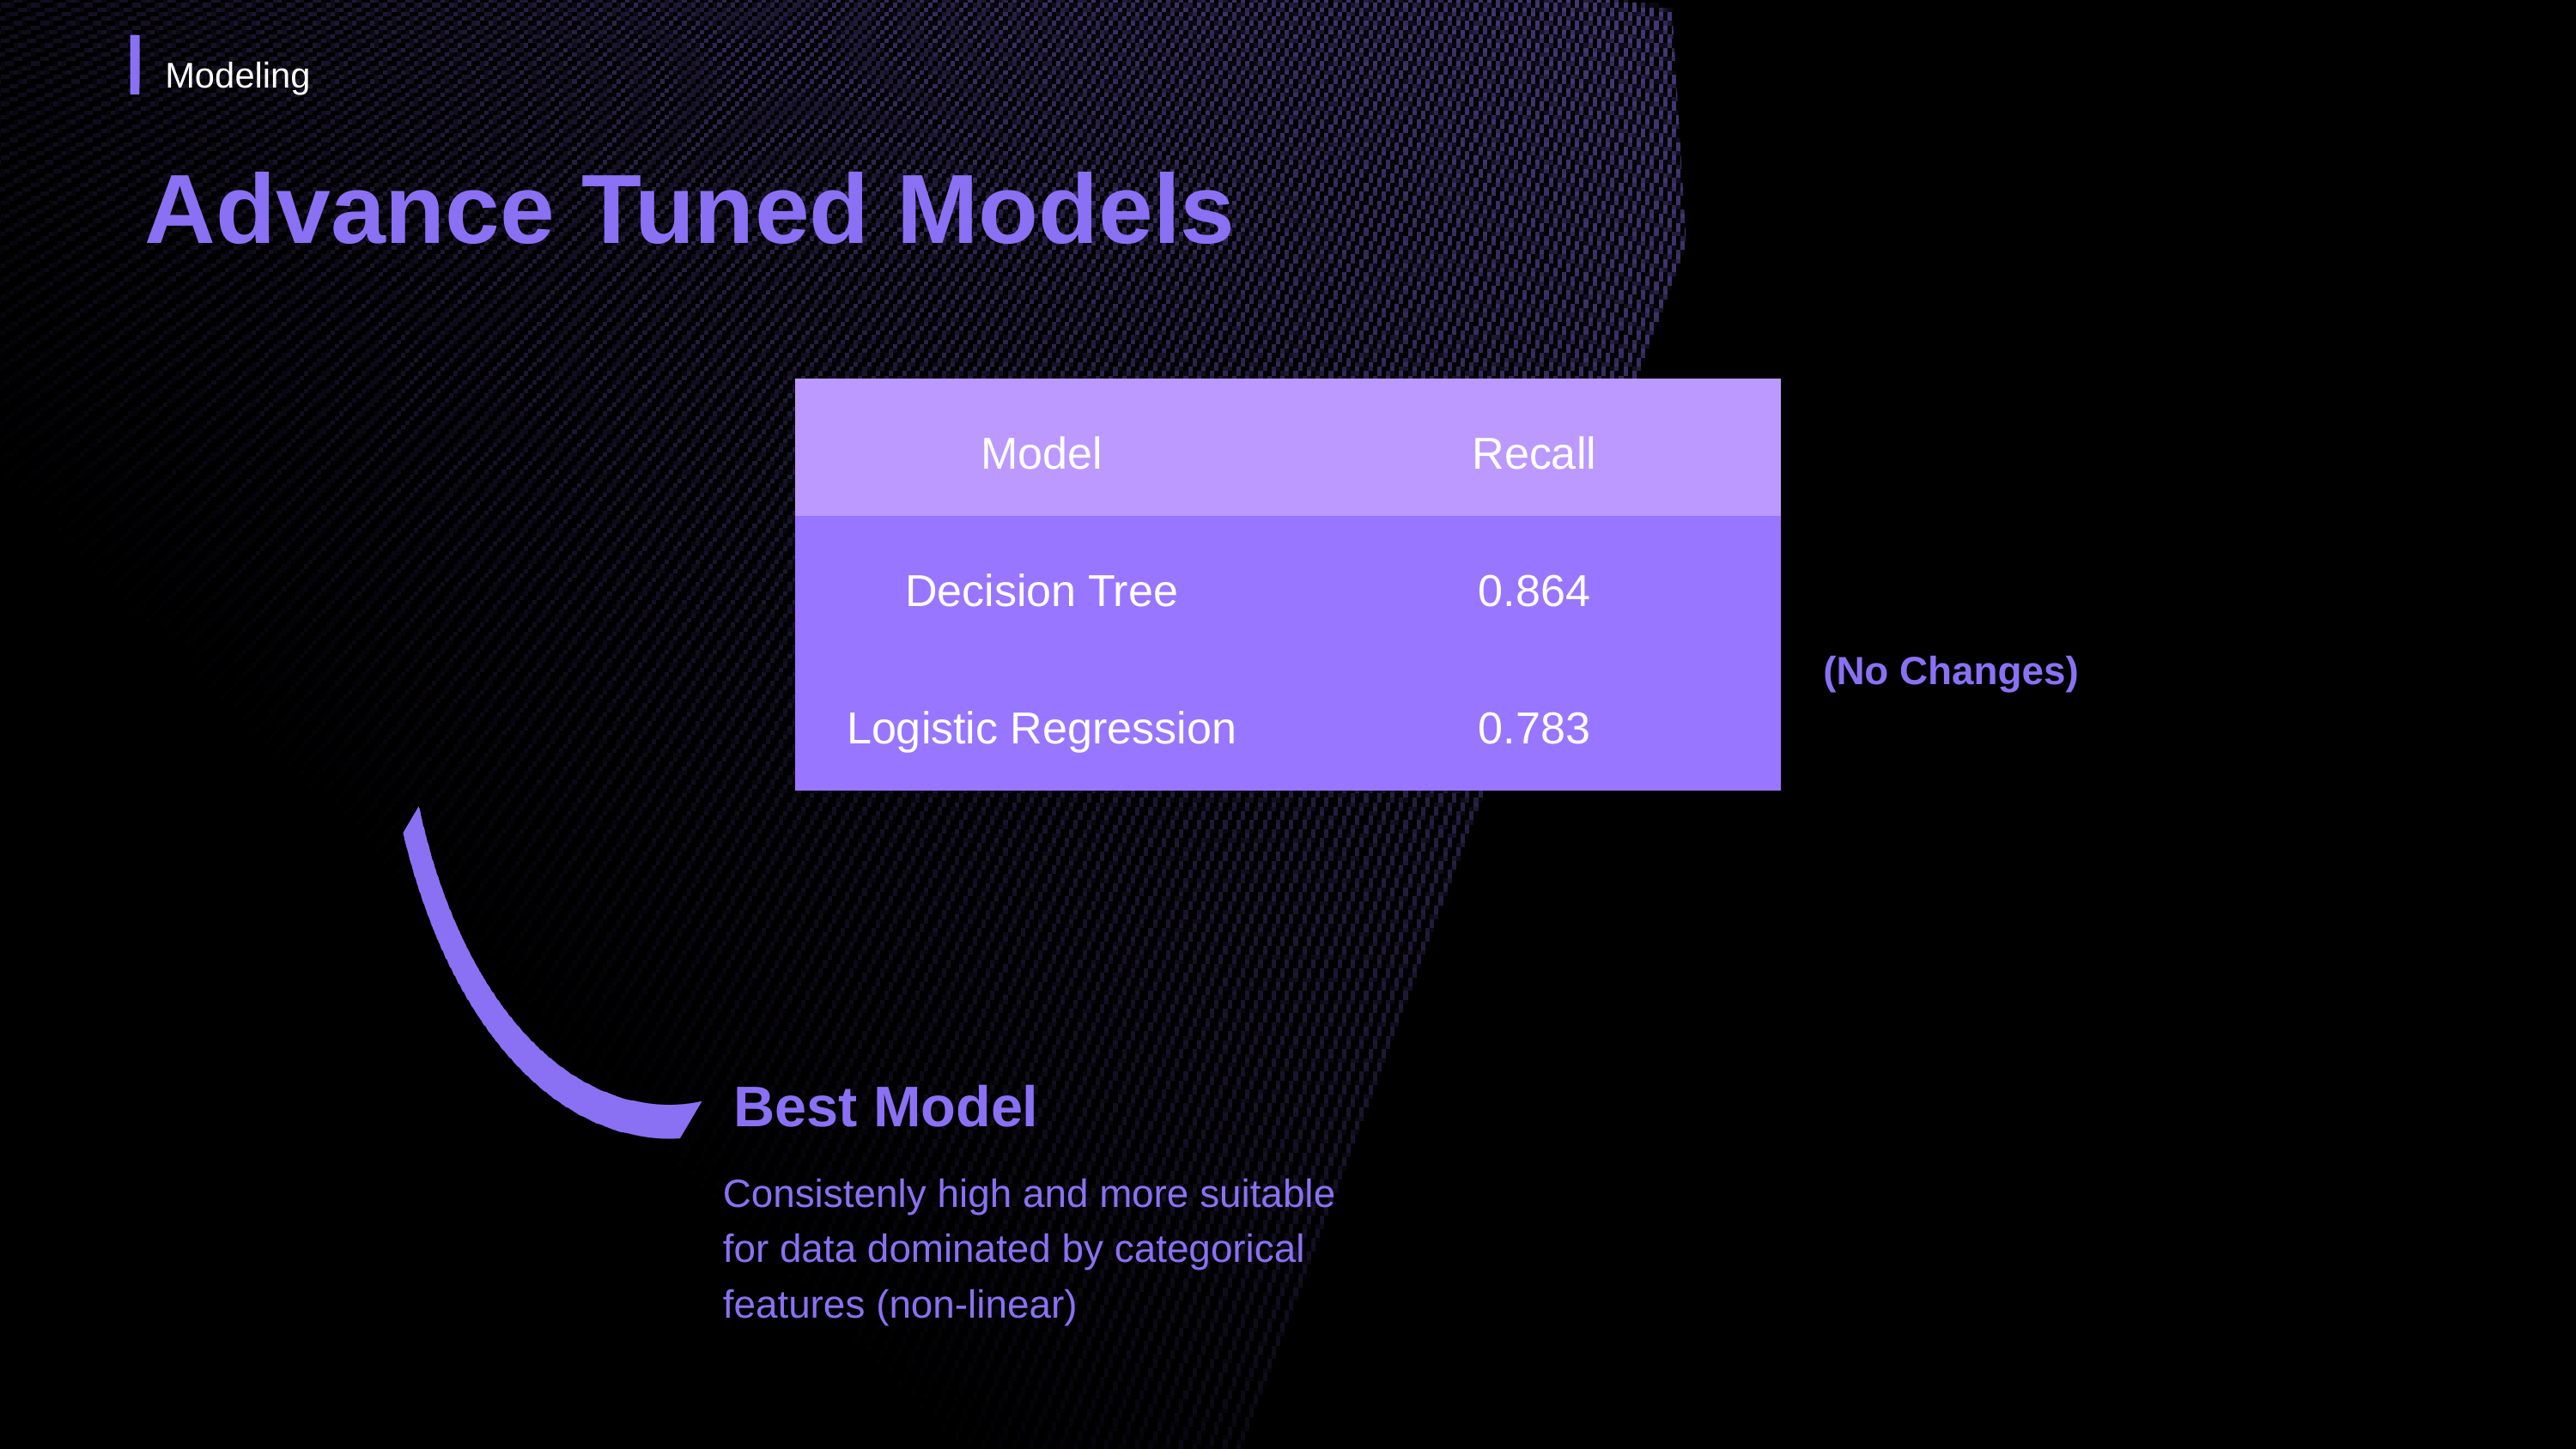

Modeling
Advance Tuned Models
| Model | Recall |
| --- | --- |
| Decision Tree | 0.864 |
| Logistic Regression | 0.783 |

(No Changes)
Best Model
Consistenly high and more suitable for data dominated by categorical features (non-linear)